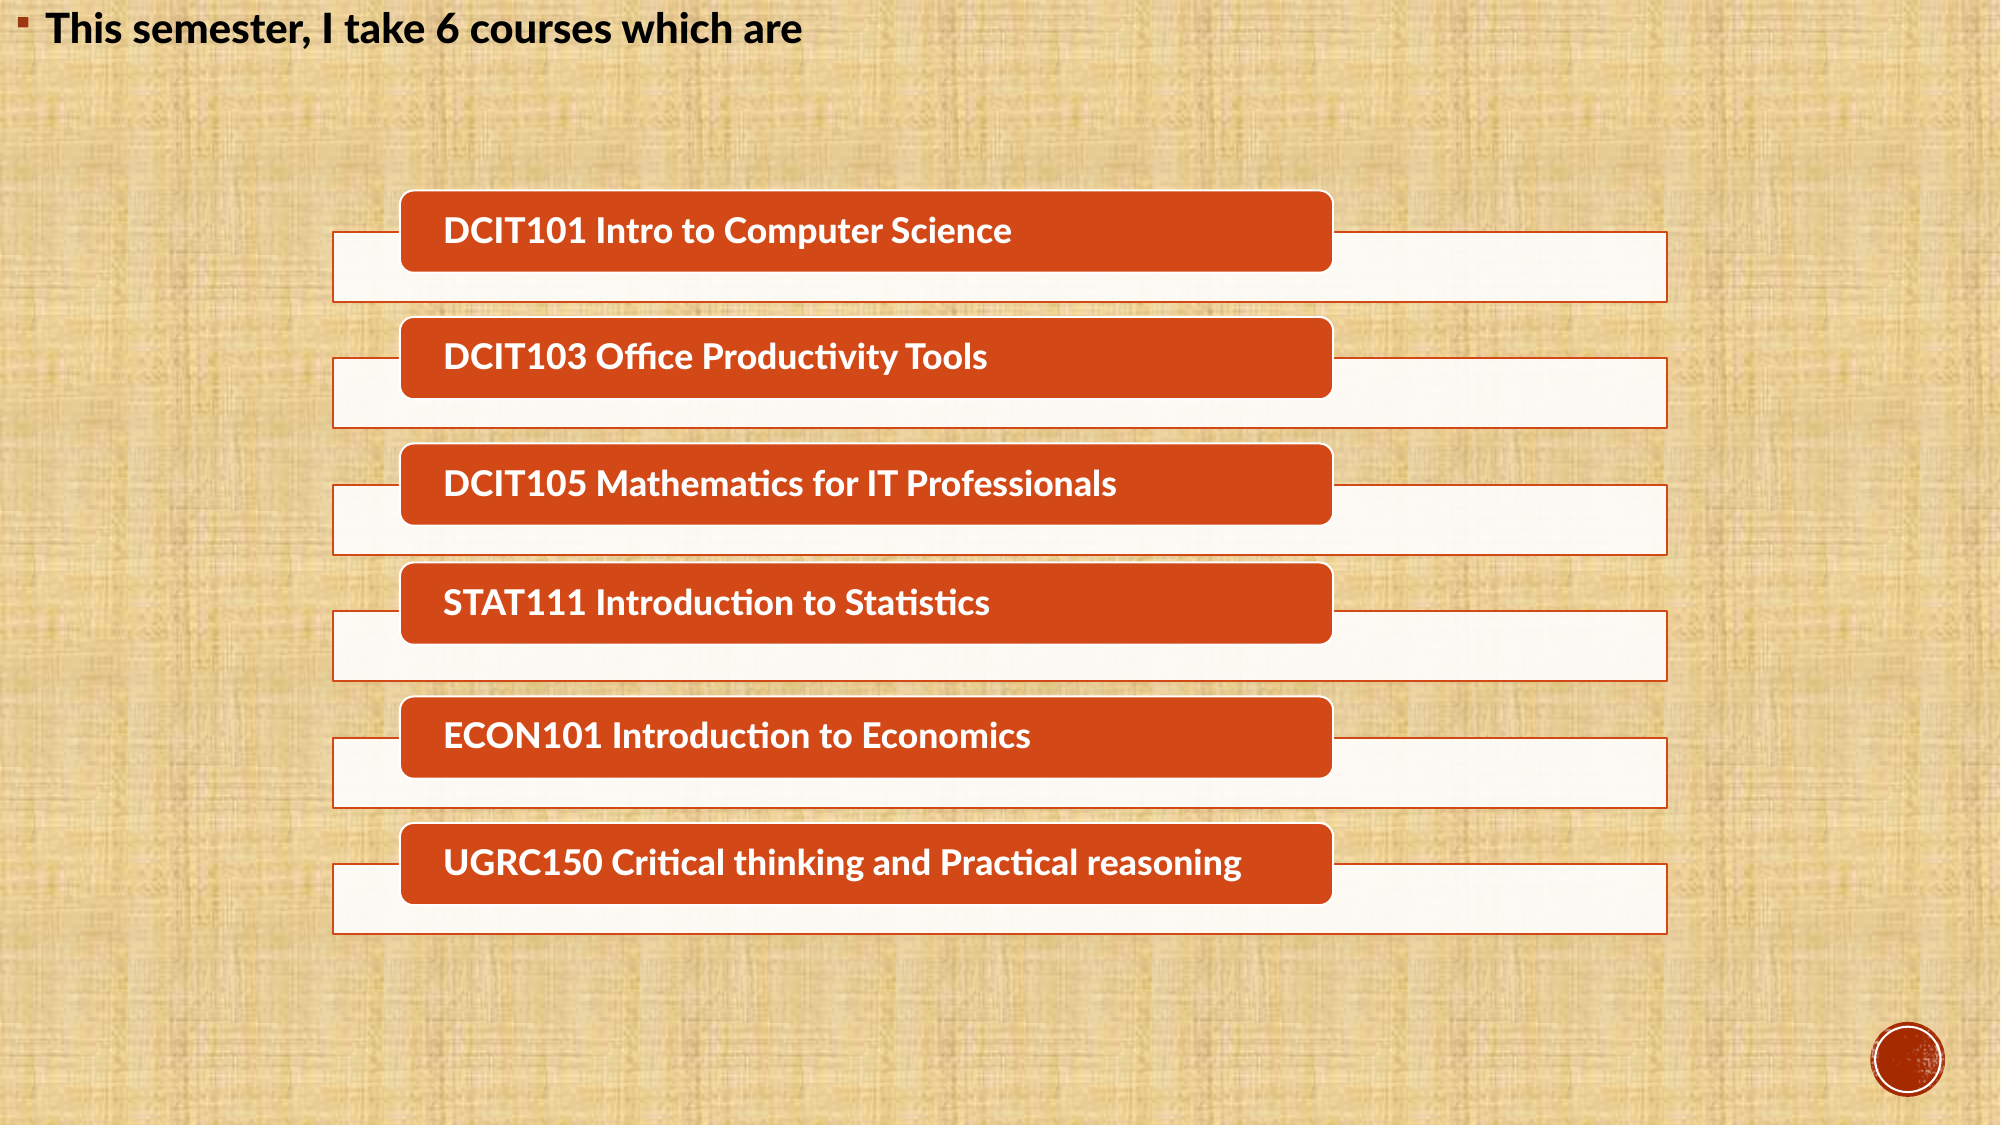

This semester, I take 6 courses which are

ECON101 Introduction to Economics
DCIT101 Intro to Computer Science
DCIT103 Office Productivity Tools
DCIT105 Mathematics for IT Professionals
STAT111 Introduction to Statistics
ECON101 Introduction to Economics
UGRC150 Critical thinking and Practical reasoning